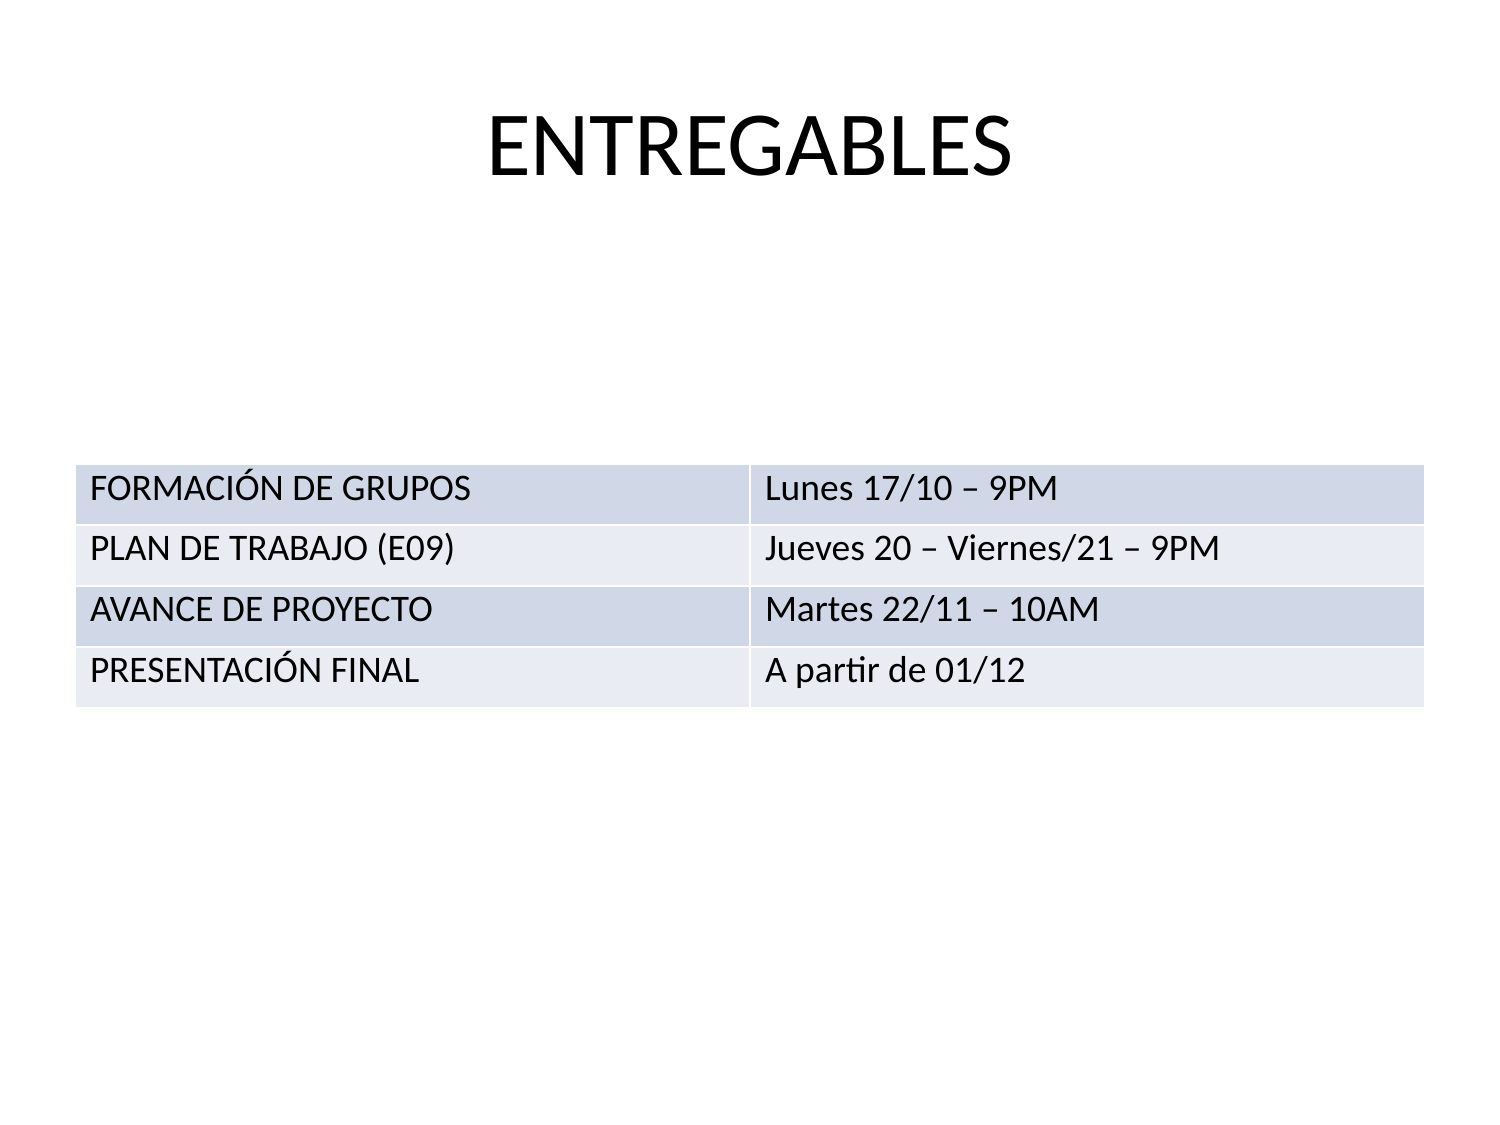

# ENTREGABLES
| FORMACIÓN DE GRUPOS | Lunes 17/10 – 9PM |
| --- | --- |
| PLAN DE TRABAJO (E09) | Jueves 20 – Viernes/21 – 9PM |
| AVANCE DE PROYECTO | Martes 22/11 – 10AM |
| PRESENTACIÓN FINAL | A partir de 01/12 |